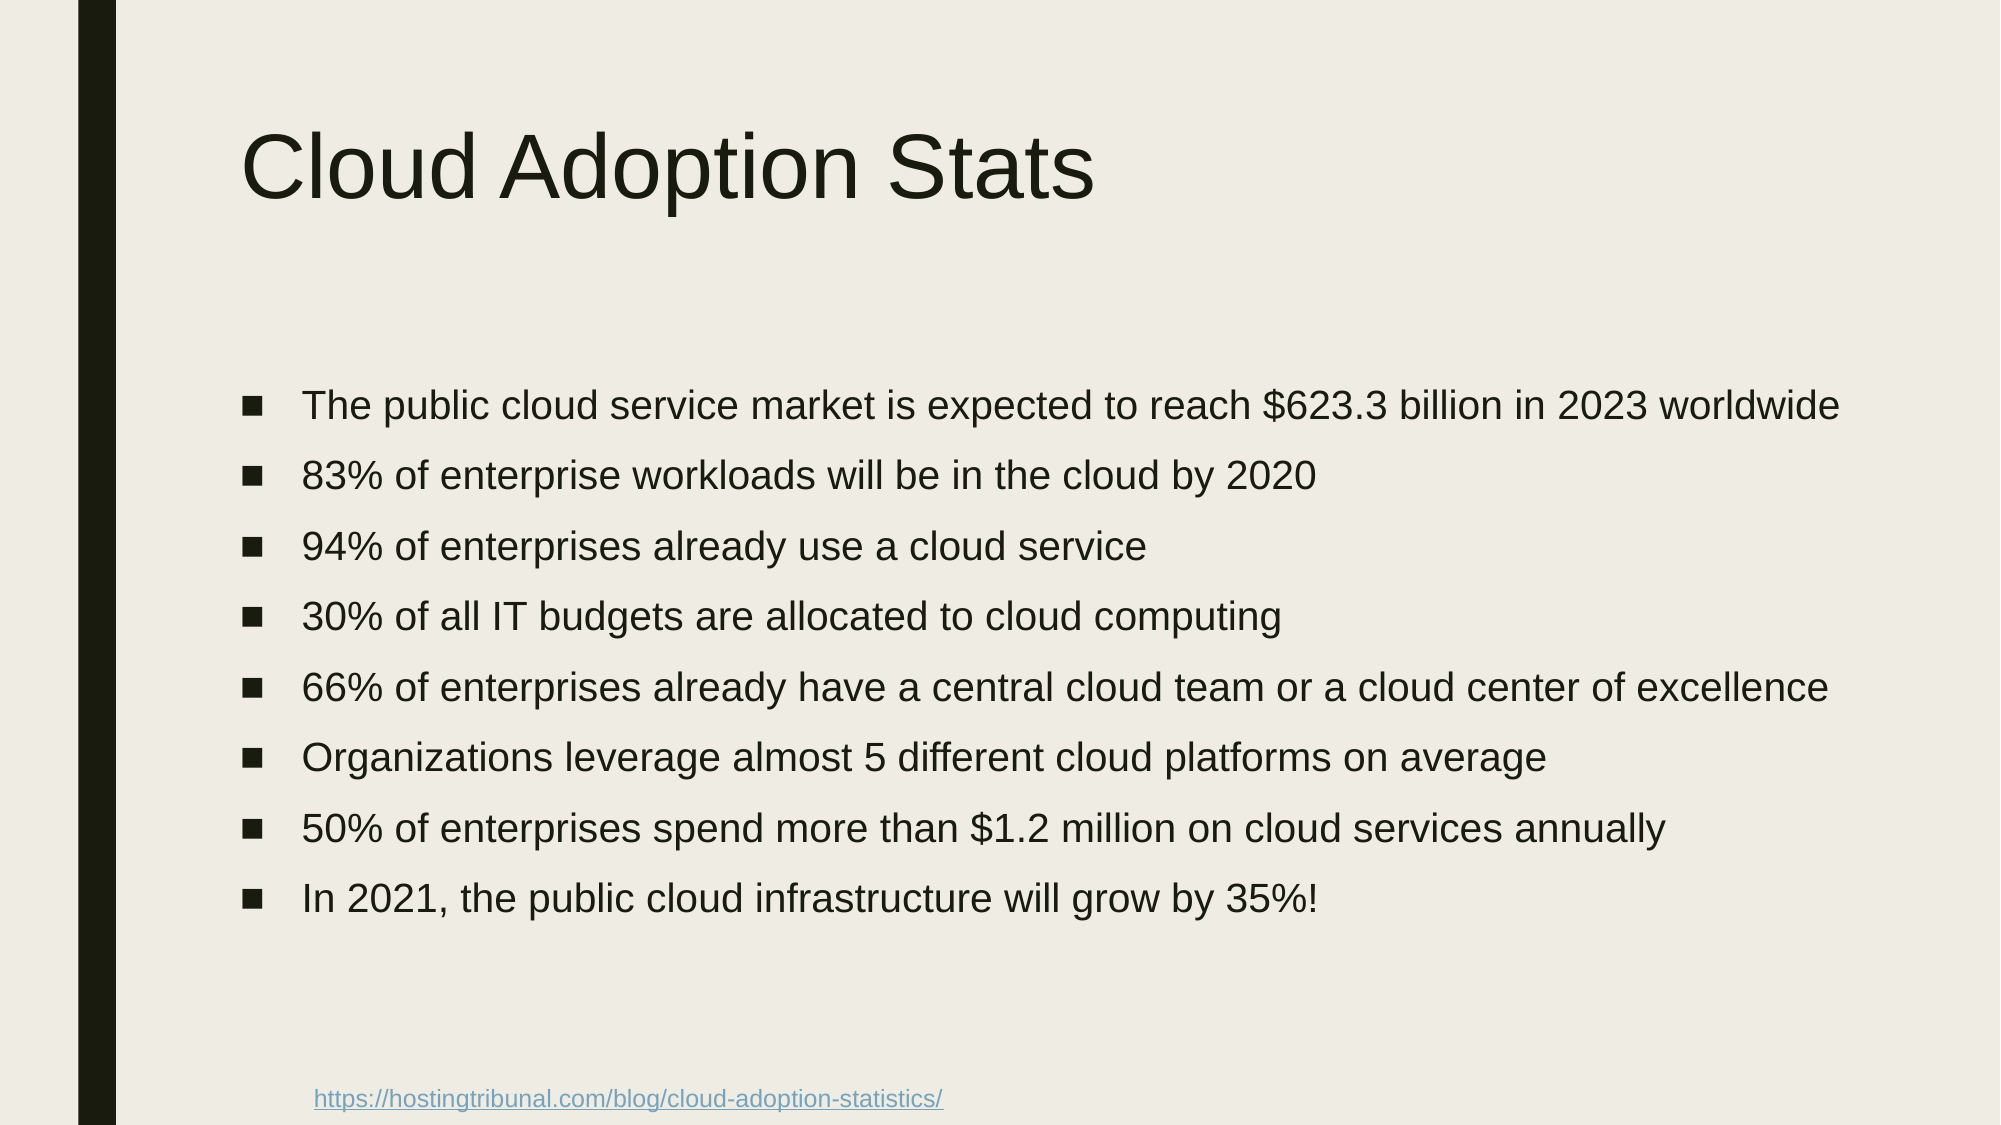

# Cloud Adoption Stats
The public cloud service market is expected to reach $623.3 billion in 2023 worldwide
83% of enterprise workloads will be in the cloud by 2020
94% of enterprises already use a cloud service
30% of all IT budgets are allocated to cloud computing
66% of enterprises already have a central cloud team or a cloud center of excellence
Organizations leverage almost 5 different cloud platforms on average
50% of enterprises spend more than $1.2 million on cloud services annually
In 2021, the public cloud infrastructure will grow by 35%!
https://hostingtribunal.com/blog/cloud-adoption-statistics/